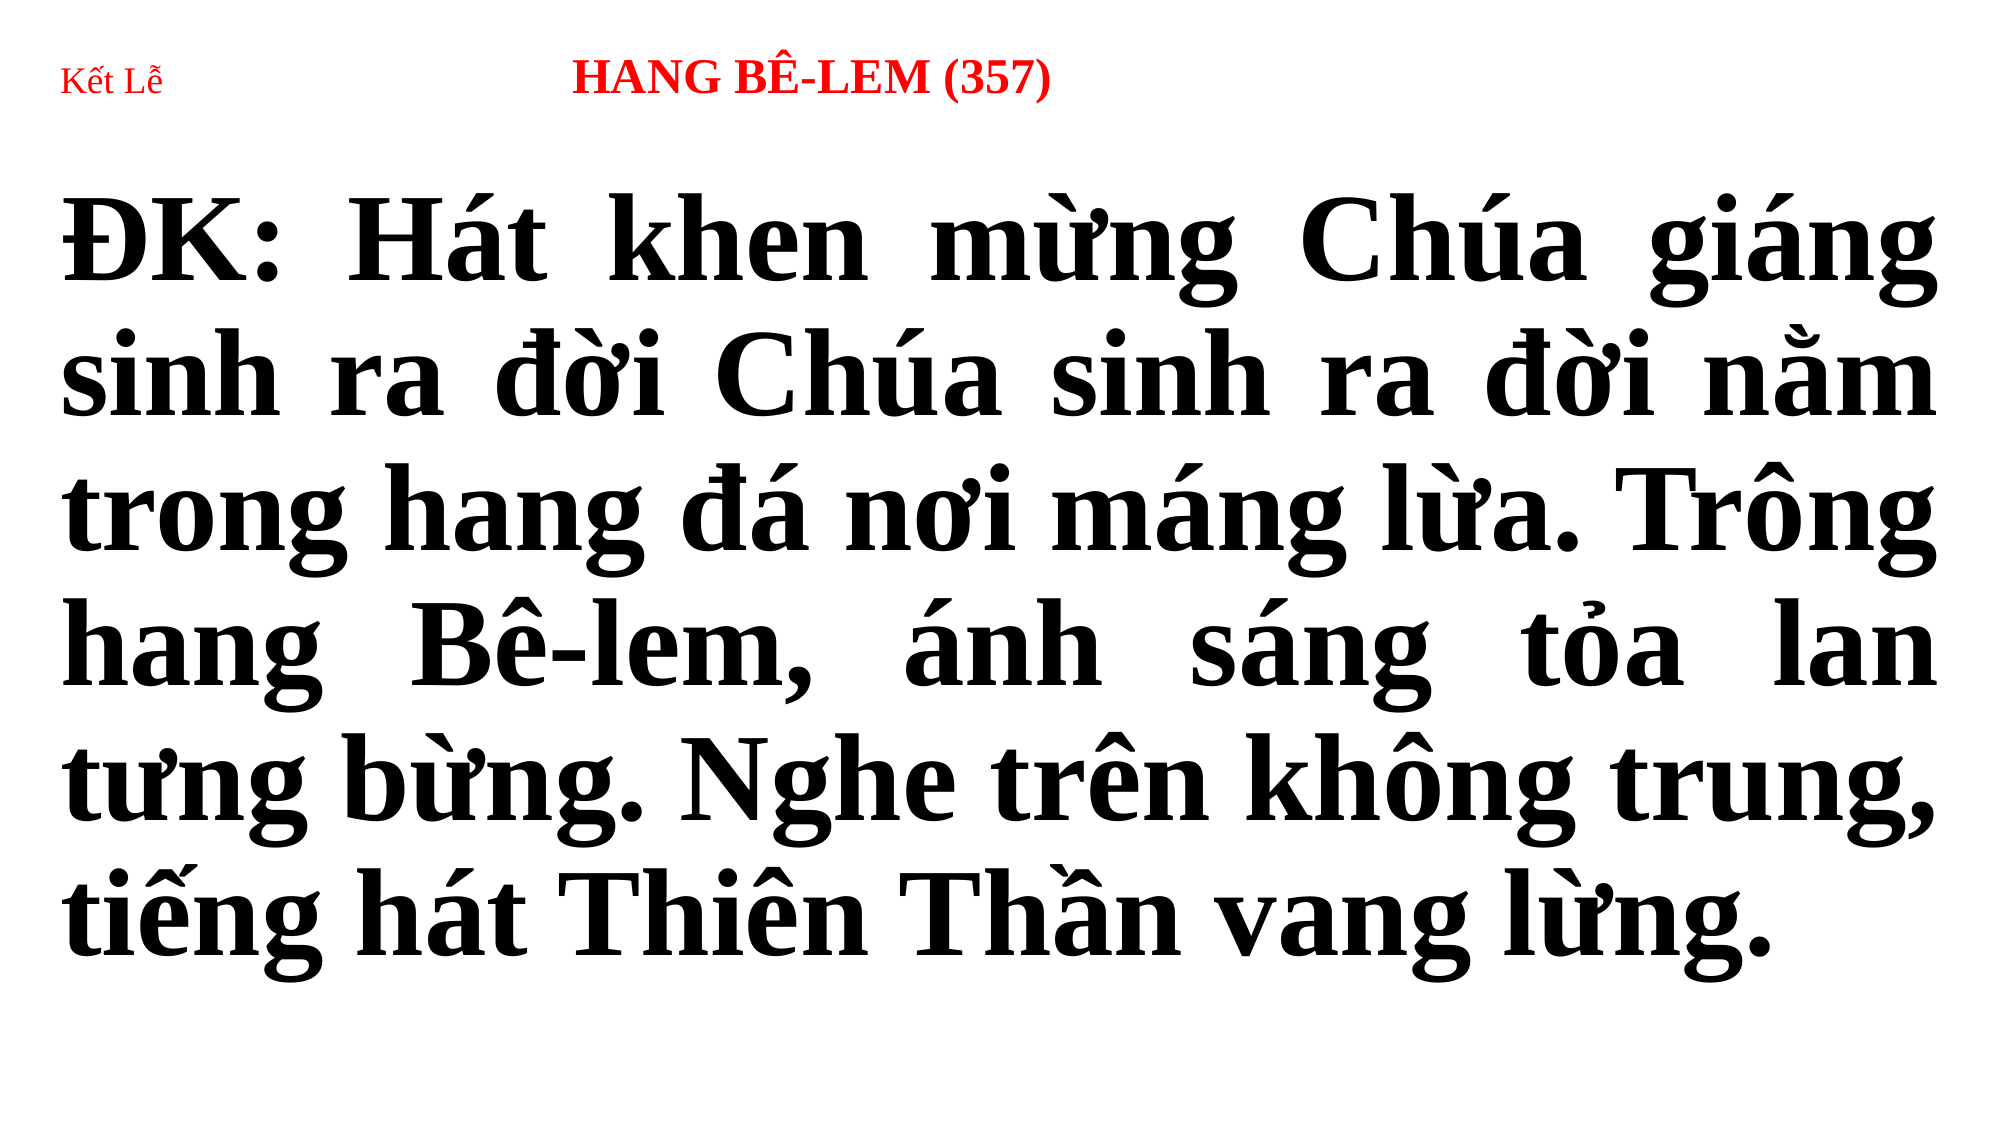

# Kết Lễ                                           HANG BÊ-LEM (357)
ĐK: Hát khen mừng Chúa giáng sinh ra đời Chúa sinh ra đời nằm trong hang đá nơi máng lừa. Trông hang Bê-lem, ánh sáng tỏa lan tưng bừng. Nghe trên không trung, tiếng hát Thiên Thần vang lừng.